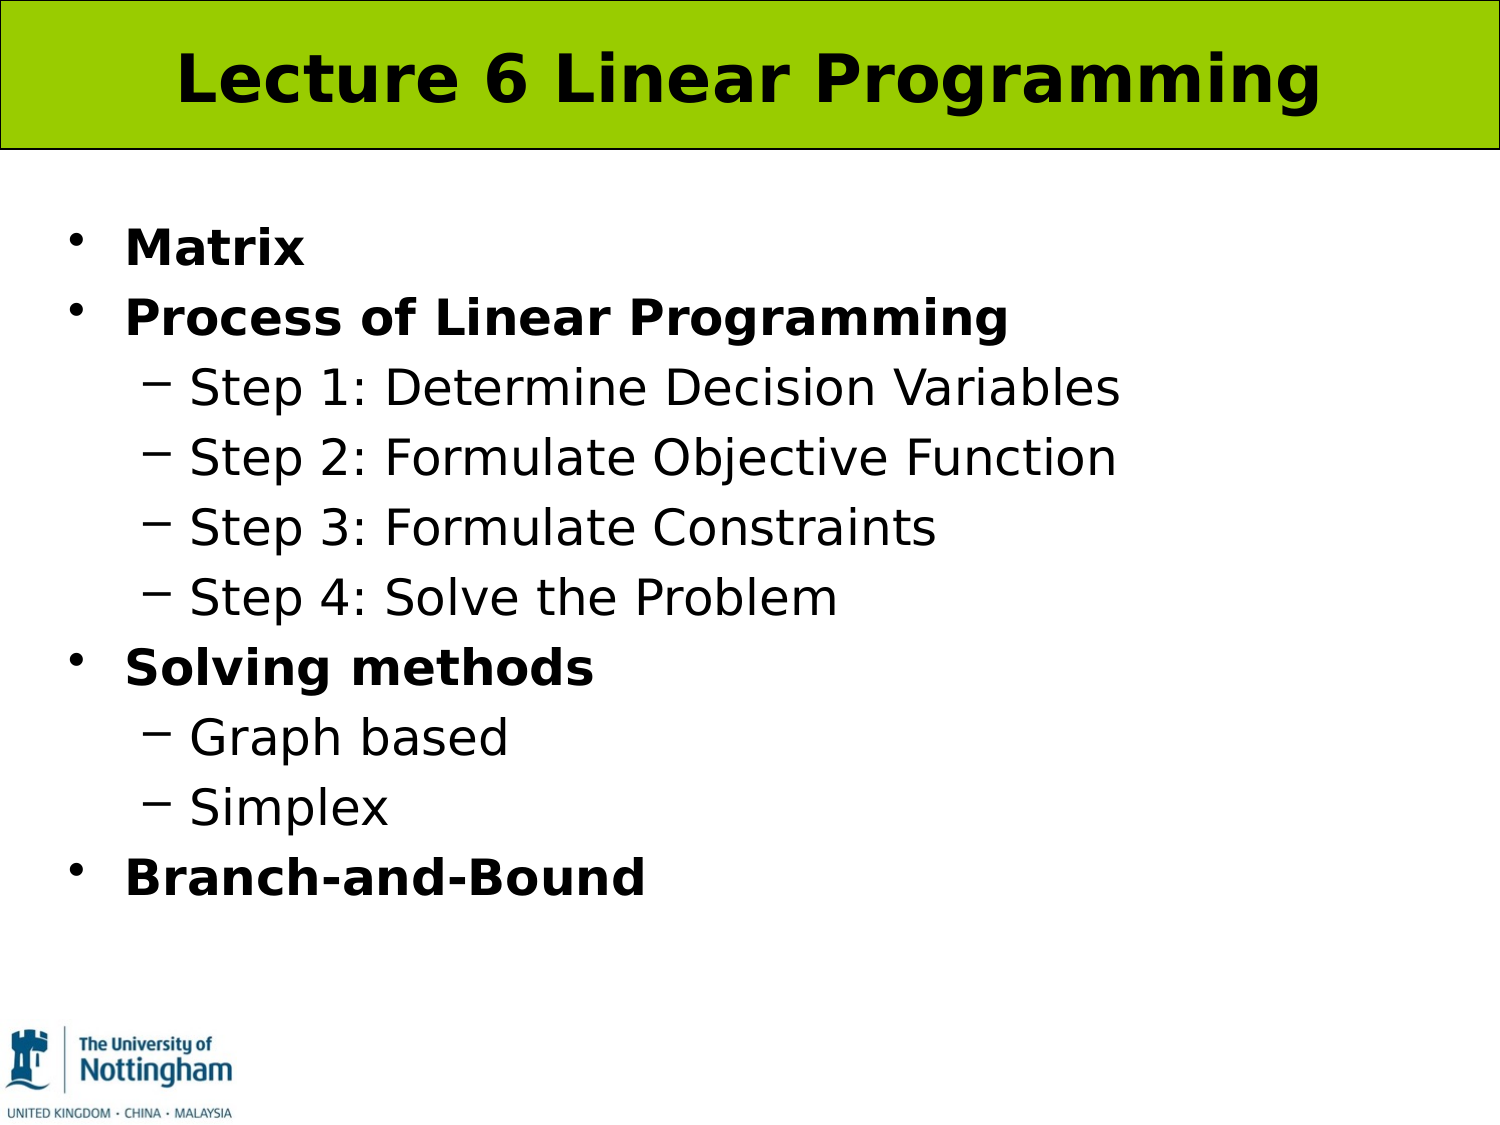

# Lecture 6 Linear Programming
Matrix
Process of Linear Programming
Step 1: Determine Decision Variables
Step 2: Formulate Objective Function
Step 3: Formulate Constraints
Step 4: Solve the Problem
Solving methods
Graph based
Simplex
Branch-and-Bound